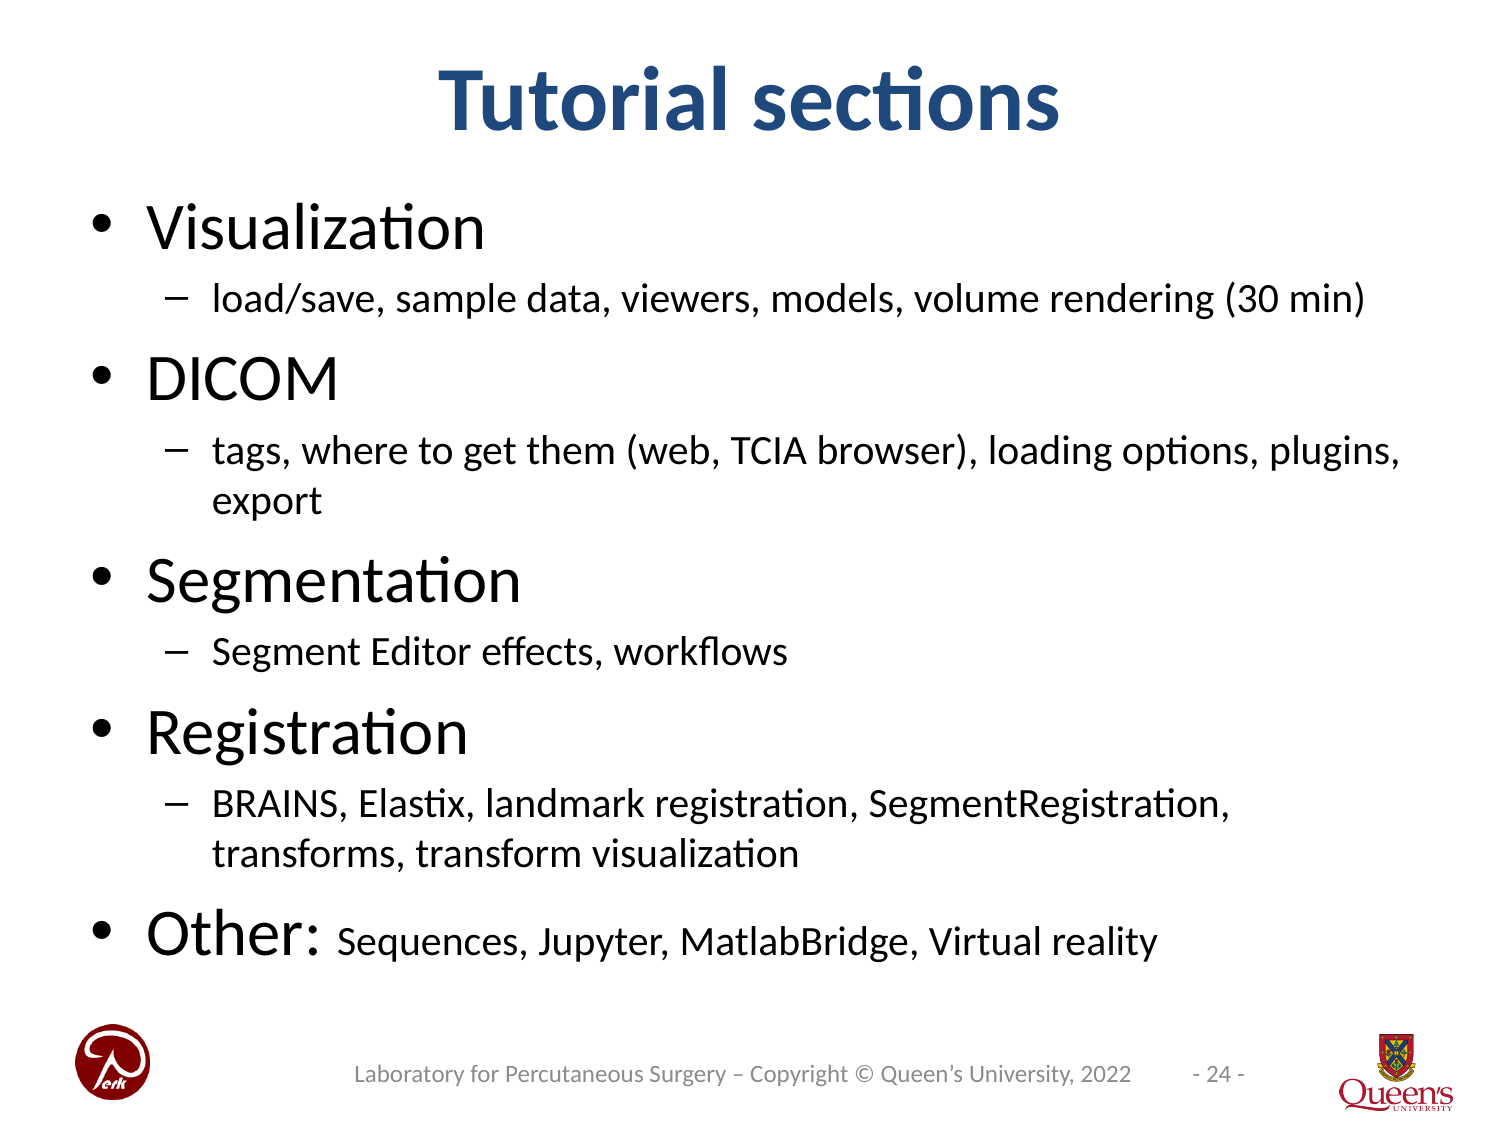

# Tutorial sections
Visualization
load/save, sample data, viewers, models, volume rendering (30 min)
DICOM
tags, where to get them (web, TCIA browser), loading options, plugins, export
Segmentation
Segment Editor effects, workflows
Registration
BRAINS, Elastix, landmark registration, SegmentRegistration, transforms, transform visualization
Other: Sequences, Jupyter, MatlabBridge, Virtual reality

Laboratory for Percutaneous Surgery – Copyright © Queen’s University, 2022
- 24 -